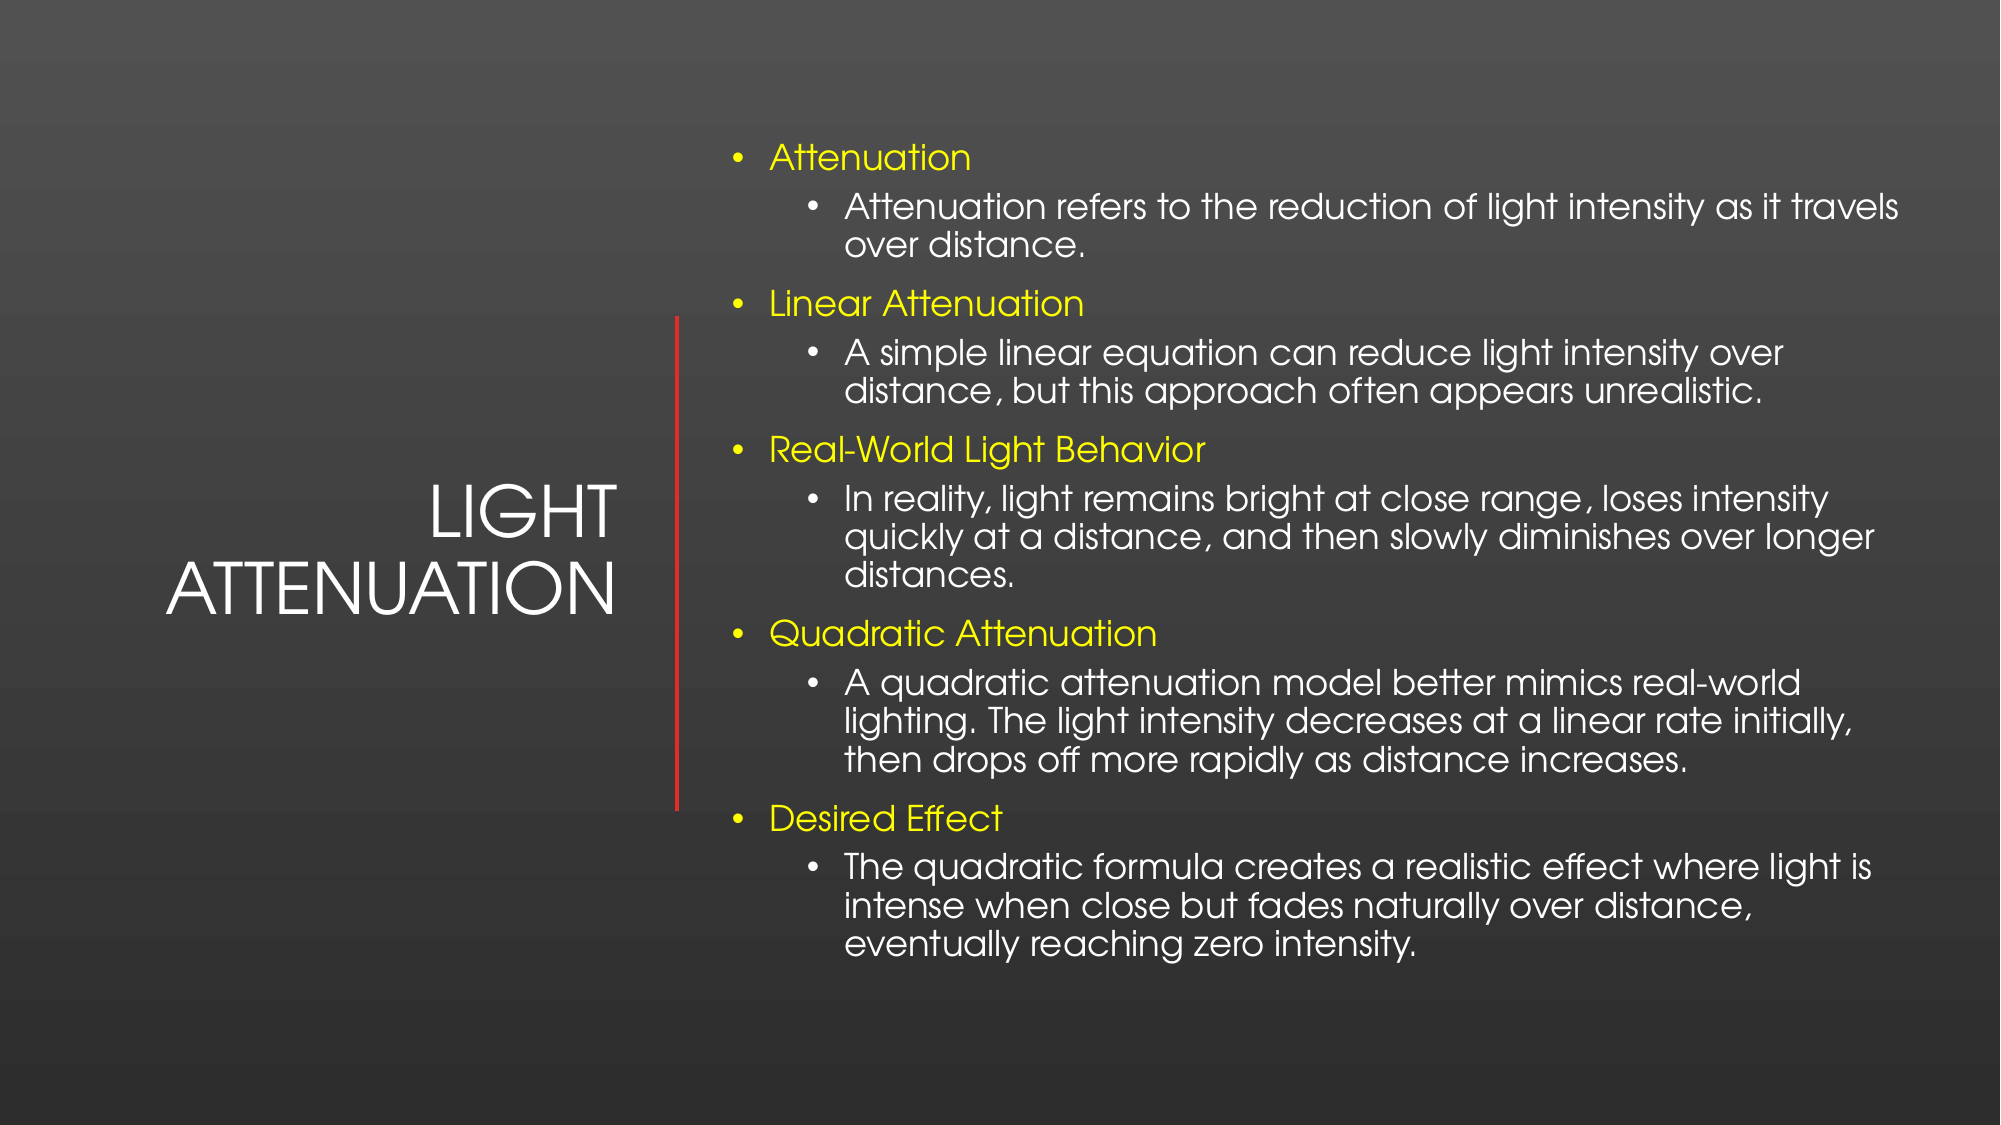

Attenuation
Attenuation refers to the reduction of light intensity as it travels over distance.
Linear Attenuation
A simple linear equation can reduce light intensity over distance, but this approach often appears unrealistic.
Real-World Light Behavior
In reality, light remains bright at close range, loses intensity quickly at a distance, and then slowly diminishes over longer distances.
Quadratic Attenuation
A quadratic attenuation model better mimics real-world lighting. The light intensity decreases at a linear rate initially, then drops off more rapidly as distance increases.
Desired Effect
The quadratic formula creates a realistic effect where light is intense when close but fades naturally over distance, eventually reaching zero intensity.
# Light attenuation